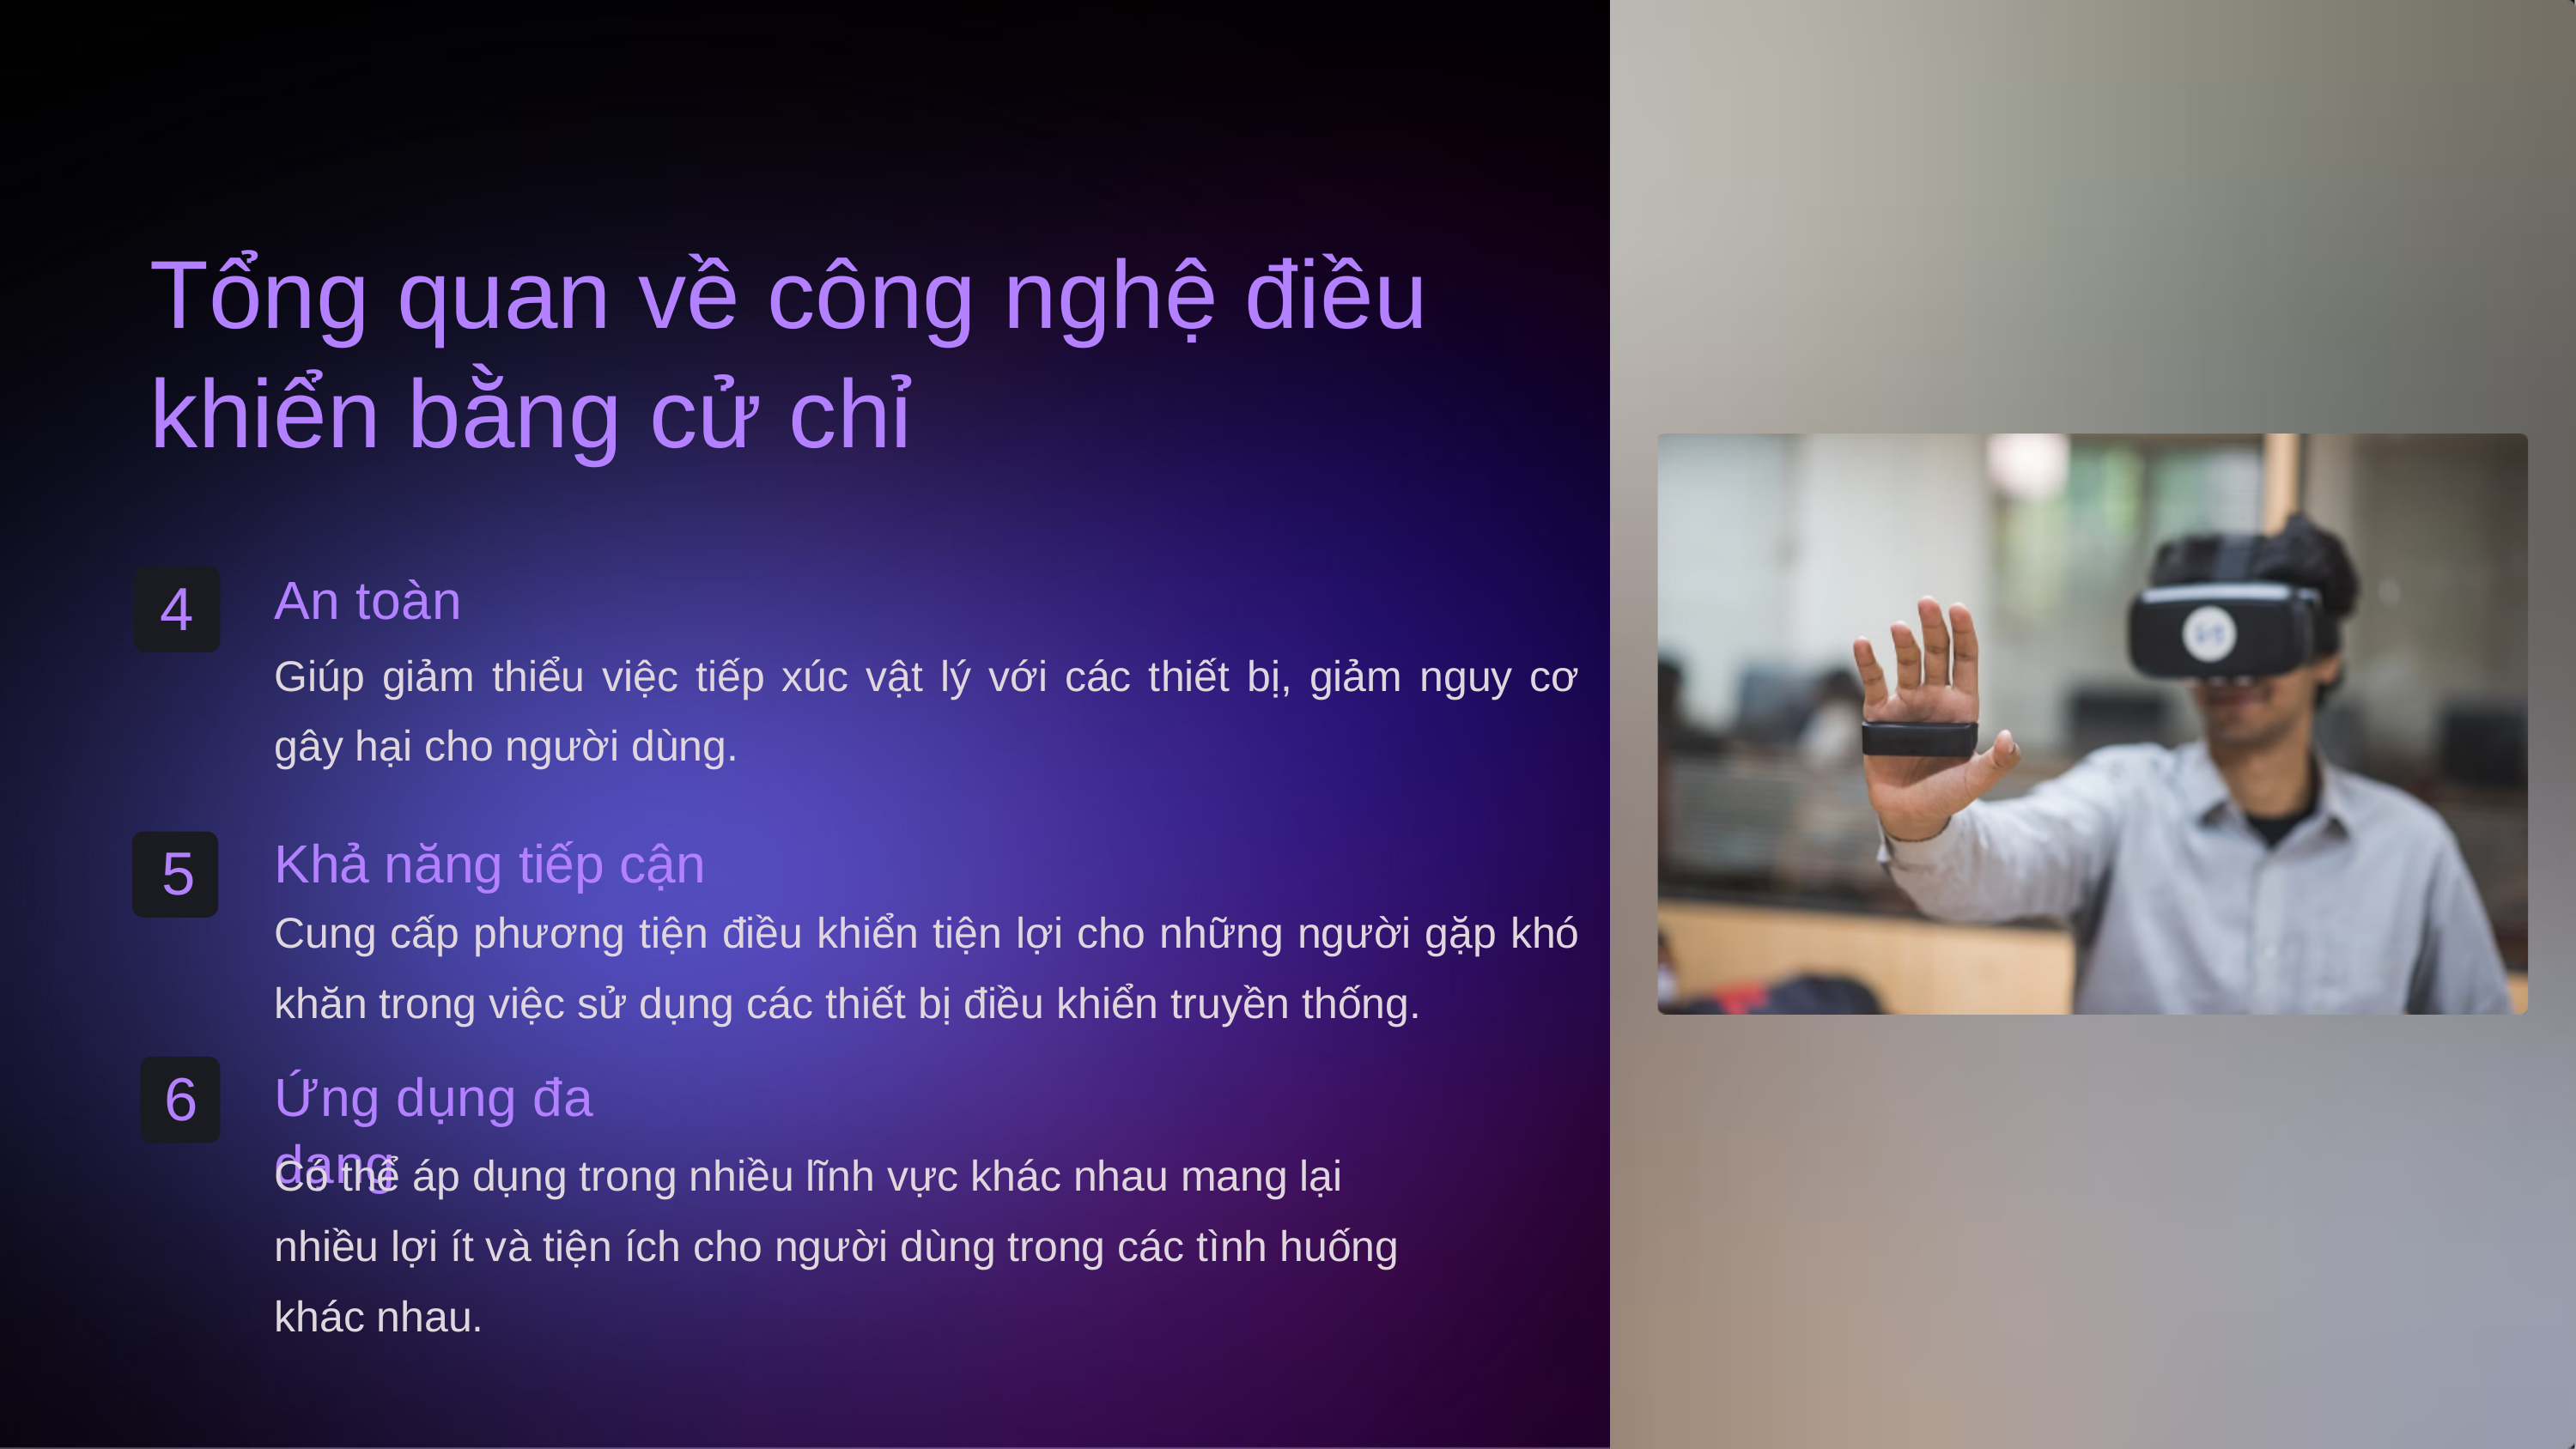

Tổng quan về công nghệ điều khiển bằng cử chỉ

An toàn

4
Giúp giảm thiểu việc tiếp xúc vật lý với các thiết bị, giảm nguy cơ gây hại cho người dùng.
Khả năng tiếp cận

5
Cung cấp phương tiện điều khiển tiện lợi cho những người gặp khó khăn trong việc sử dụng các thiết bị điều khiển truyền thống.

Ứng dụng đa dạng
6
Có thể áp dụng trong nhiều lĩnh vực khác nhau mang lại nhiều lợi ít và tiện ích cho người dùng trong các tình huống khác nhau.